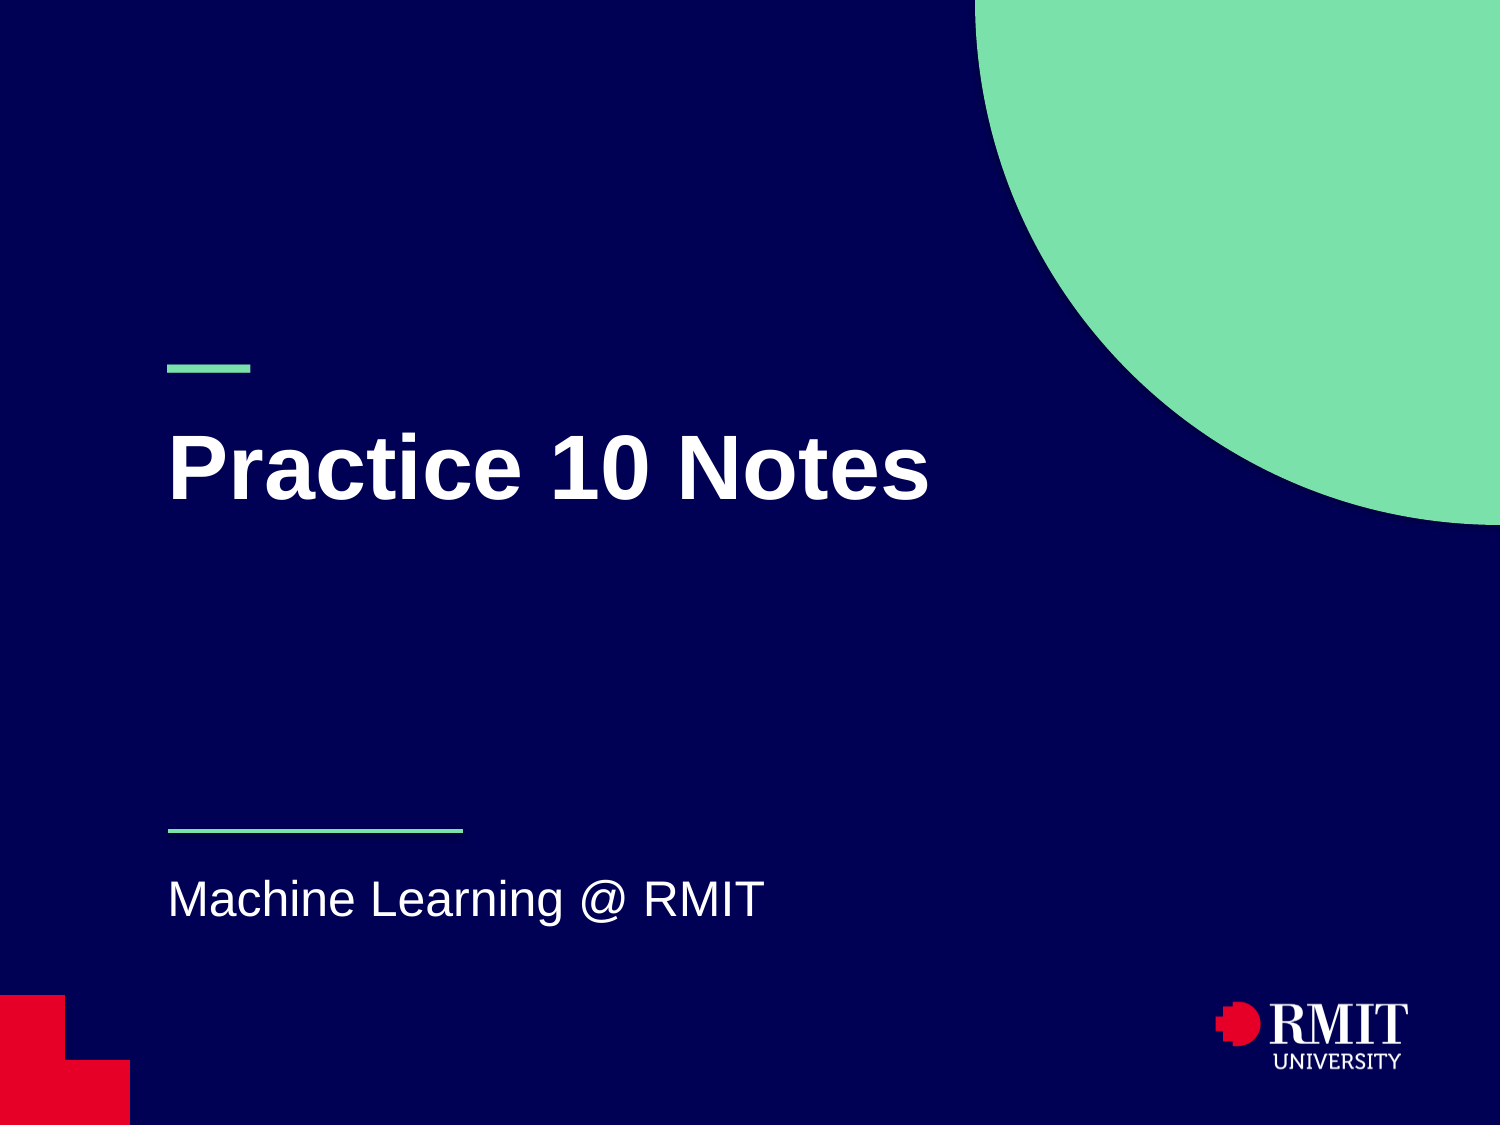

# — Practice 10 Notes
Machine Learning @ RMIT